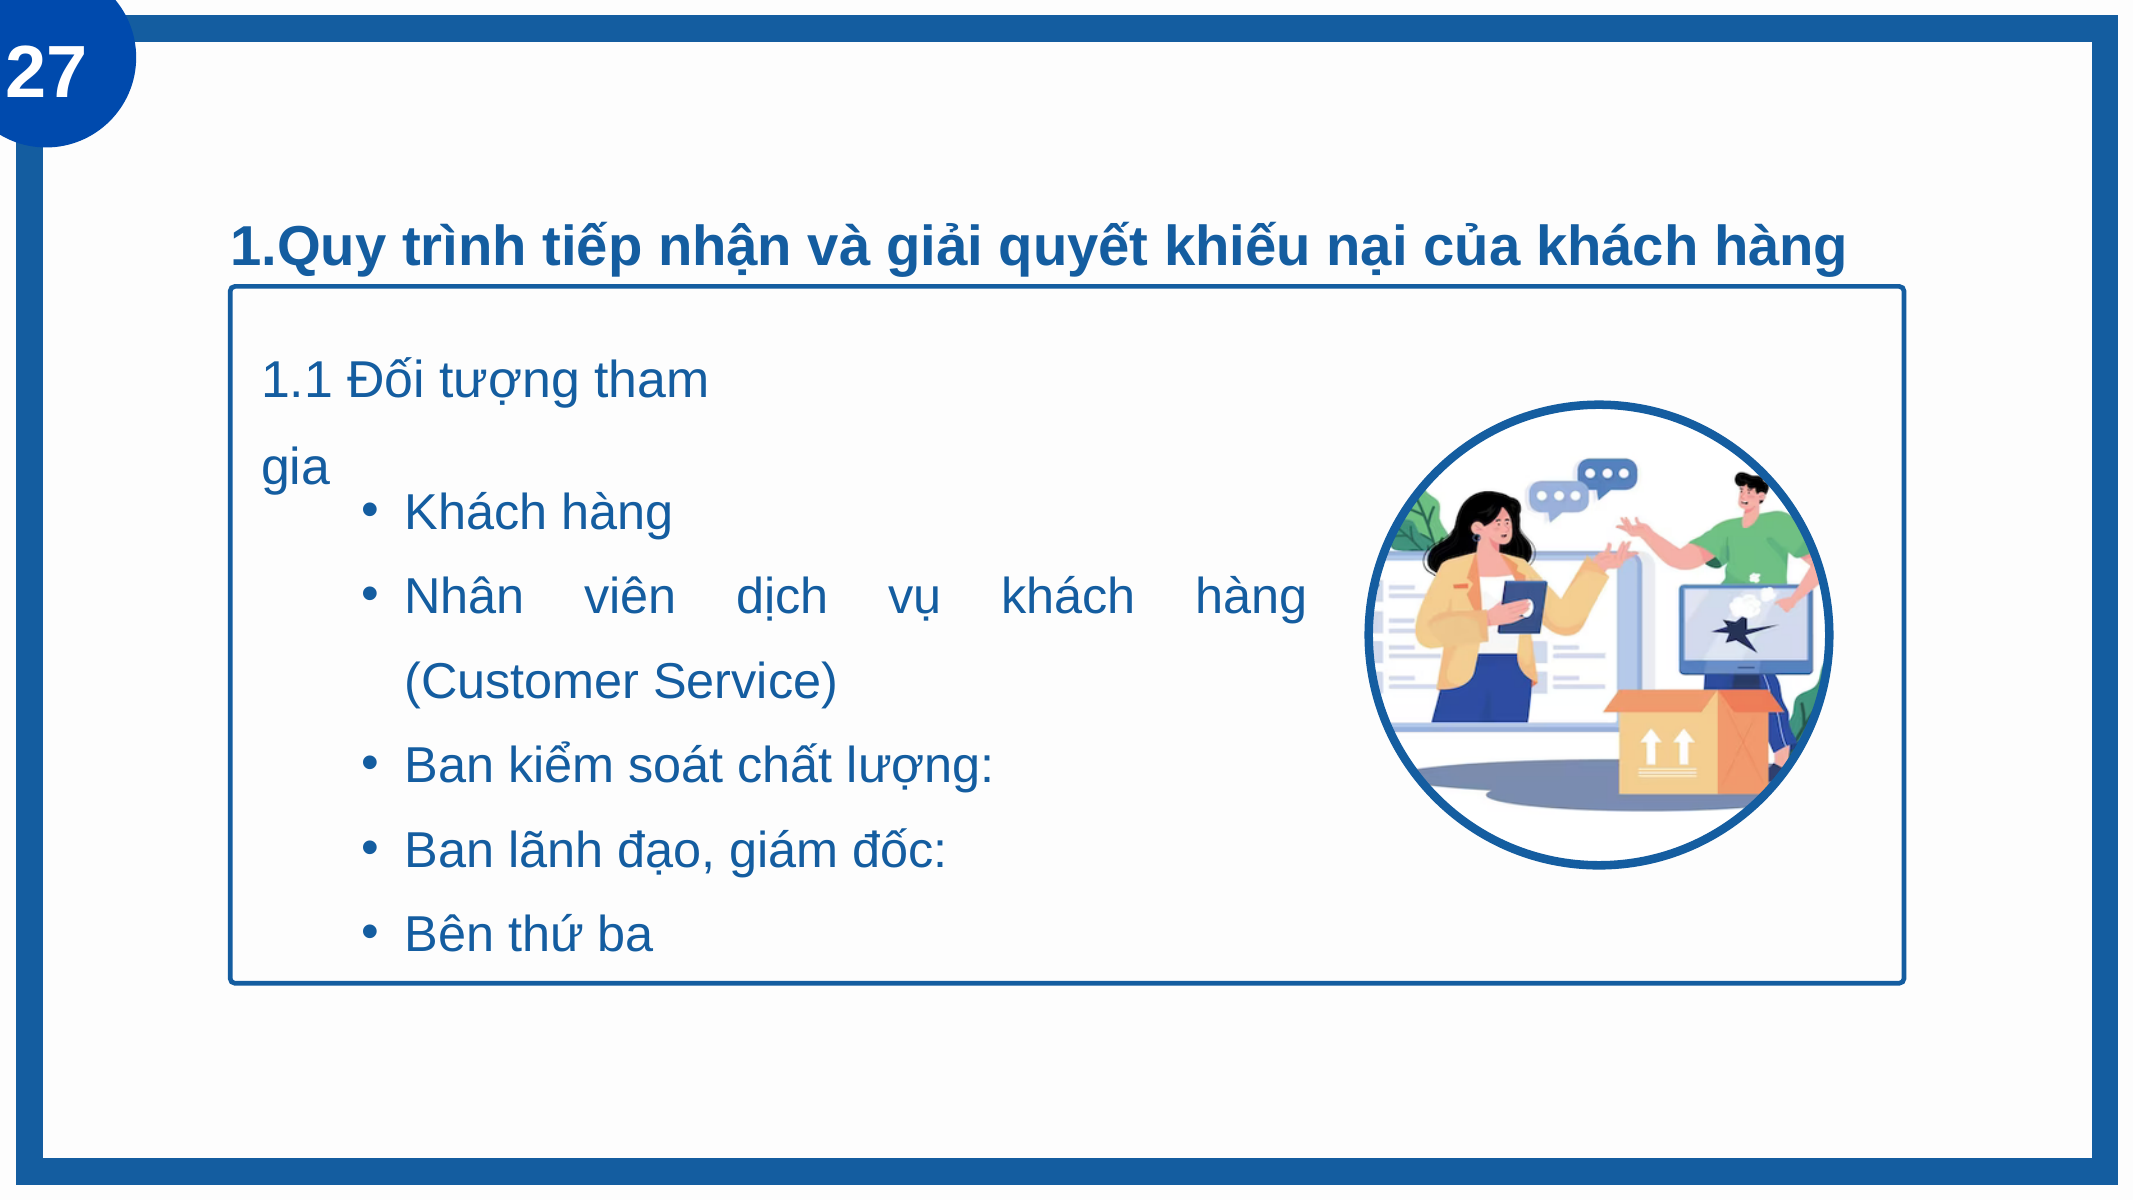

27

1.Quy trình tiếp nhận và giải quyết khiếu nại của khách hàng

1.1 Đối tượng tham gia

Khách hàng
Nhân viên dịch vụ khách hàng (Customer Service)
Ban kiểm soát chất lượng:
Ban lãnh đạo, giám đốc:
Bên thứ ba